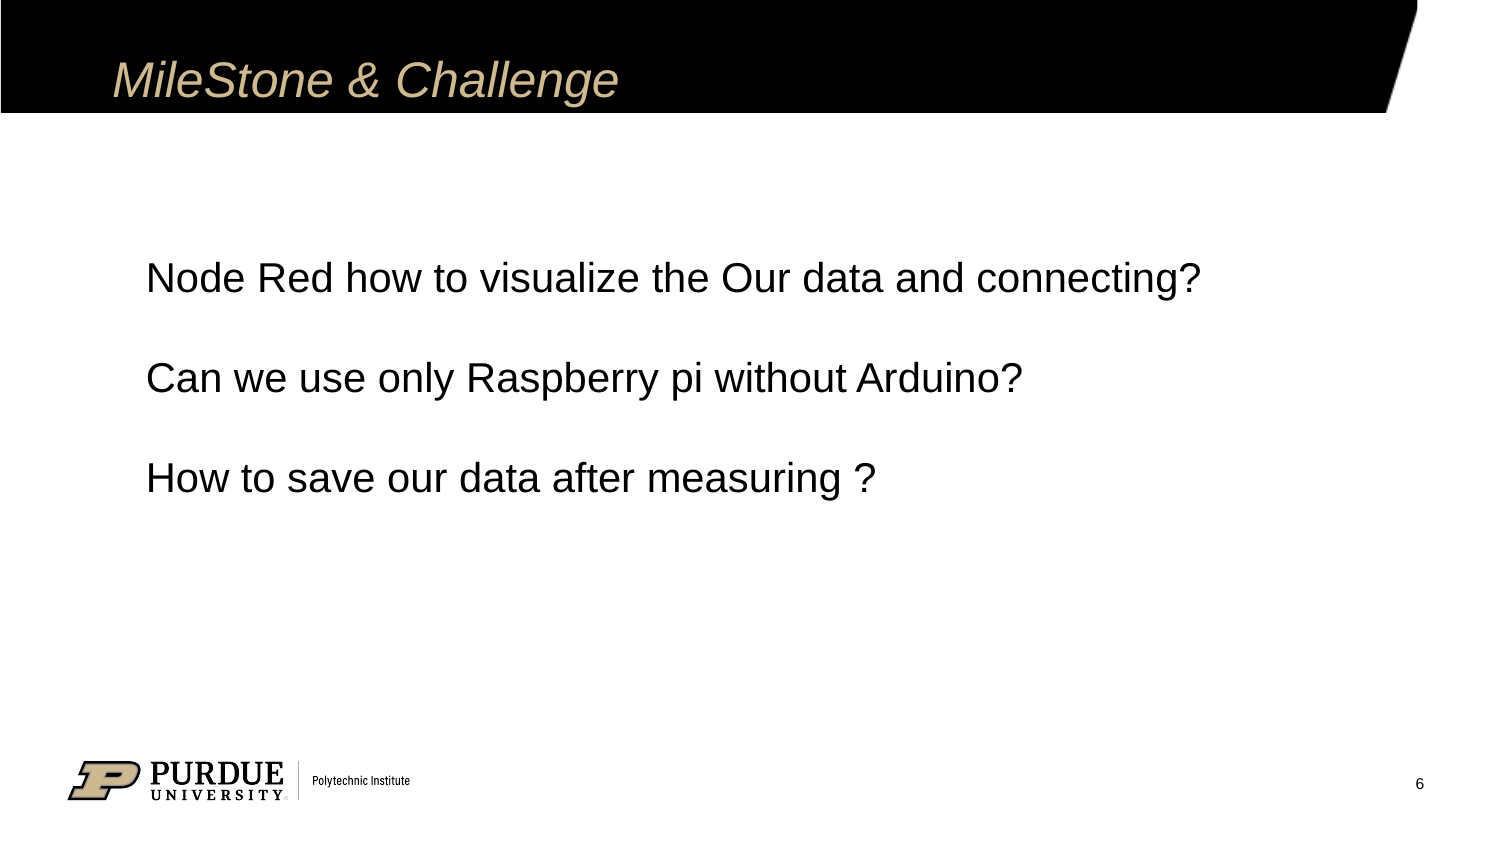

# MileStone & Challenge
Node Red how to visualize the Our data and connecting?

Can we use only Raspberry pi without Arduino?

How to save our data after measuring ?

6